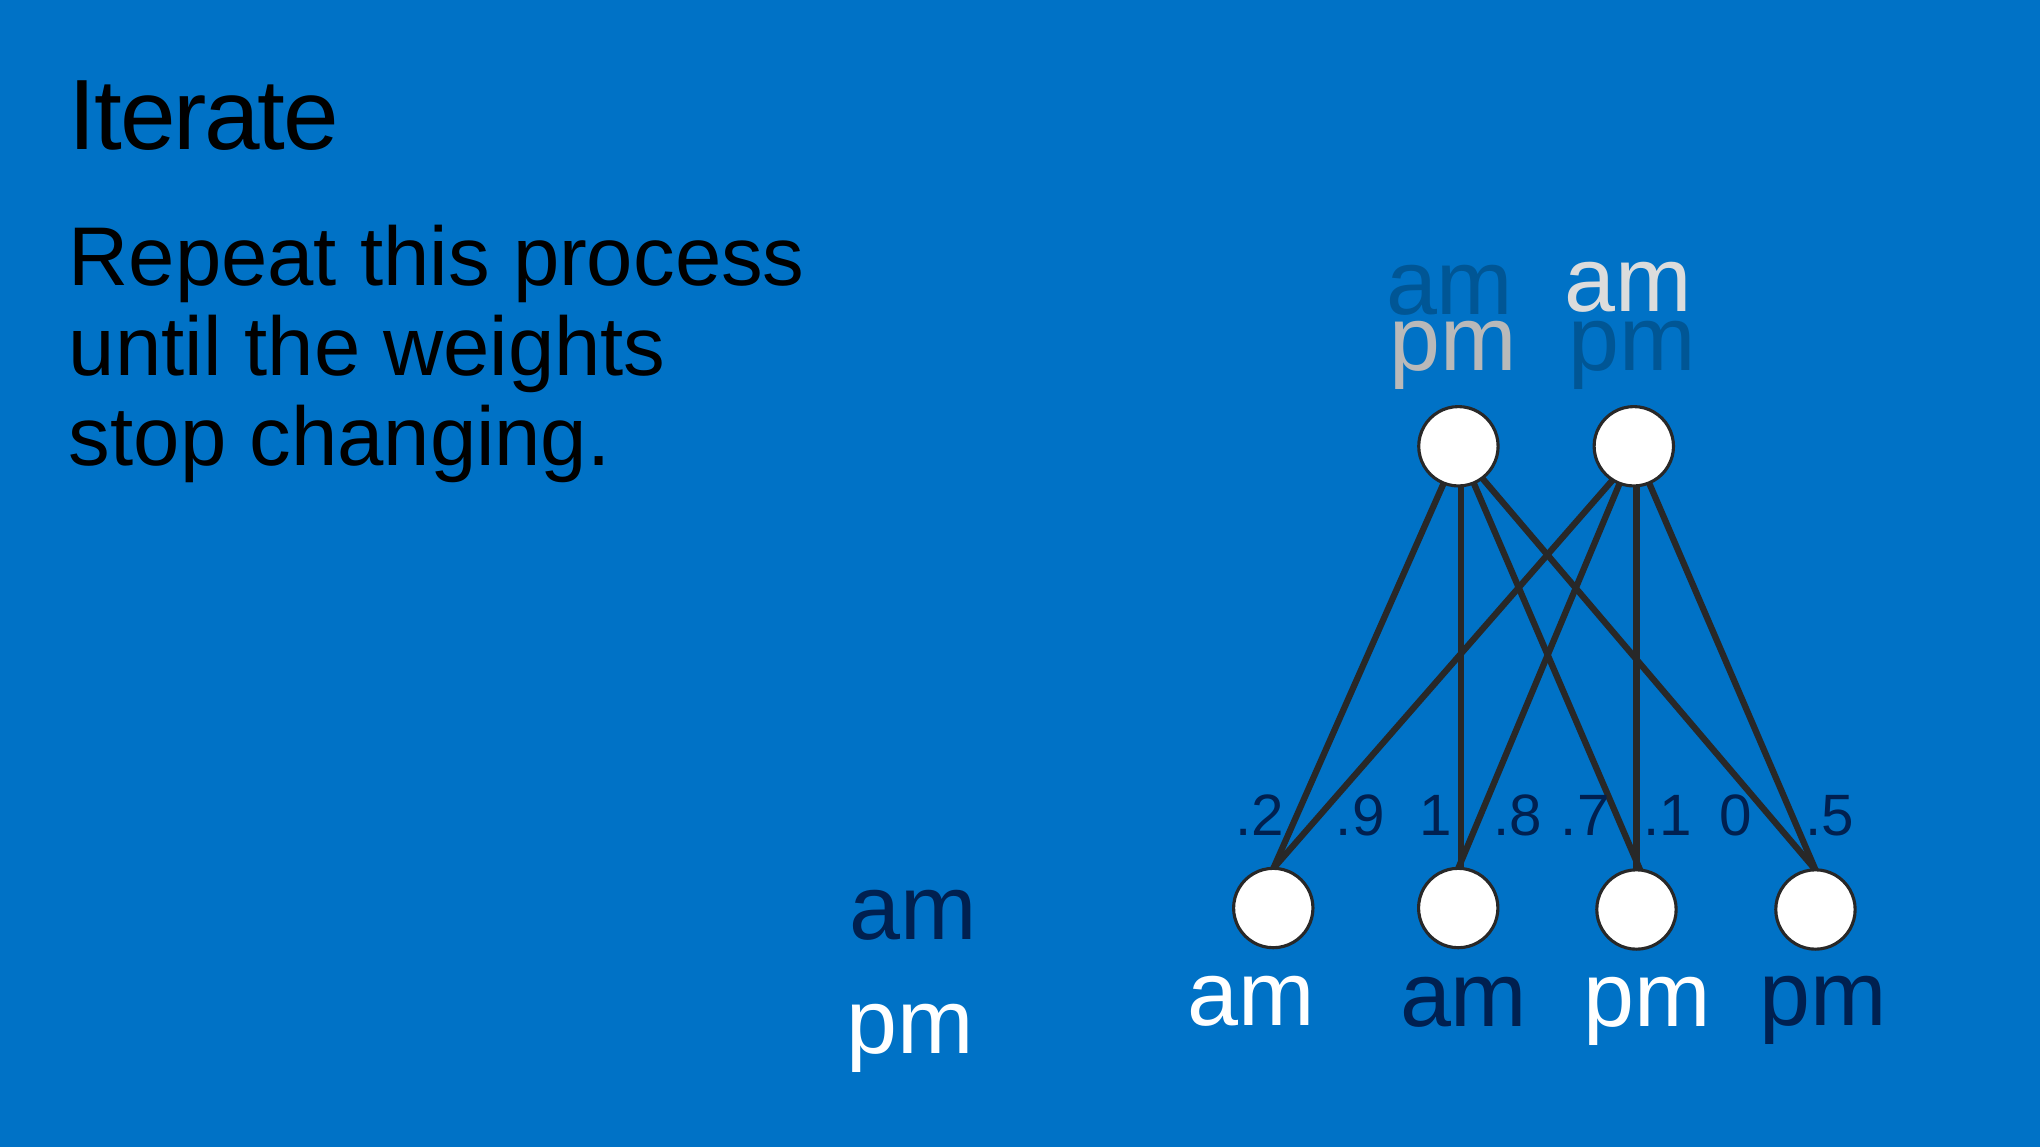

# Iterate
Repeat this process until the weights stop changing.
am
am
pm
pm

.2
.7
.1
0
.5
.9
1
.8
am

am
pm
am
pm
pm